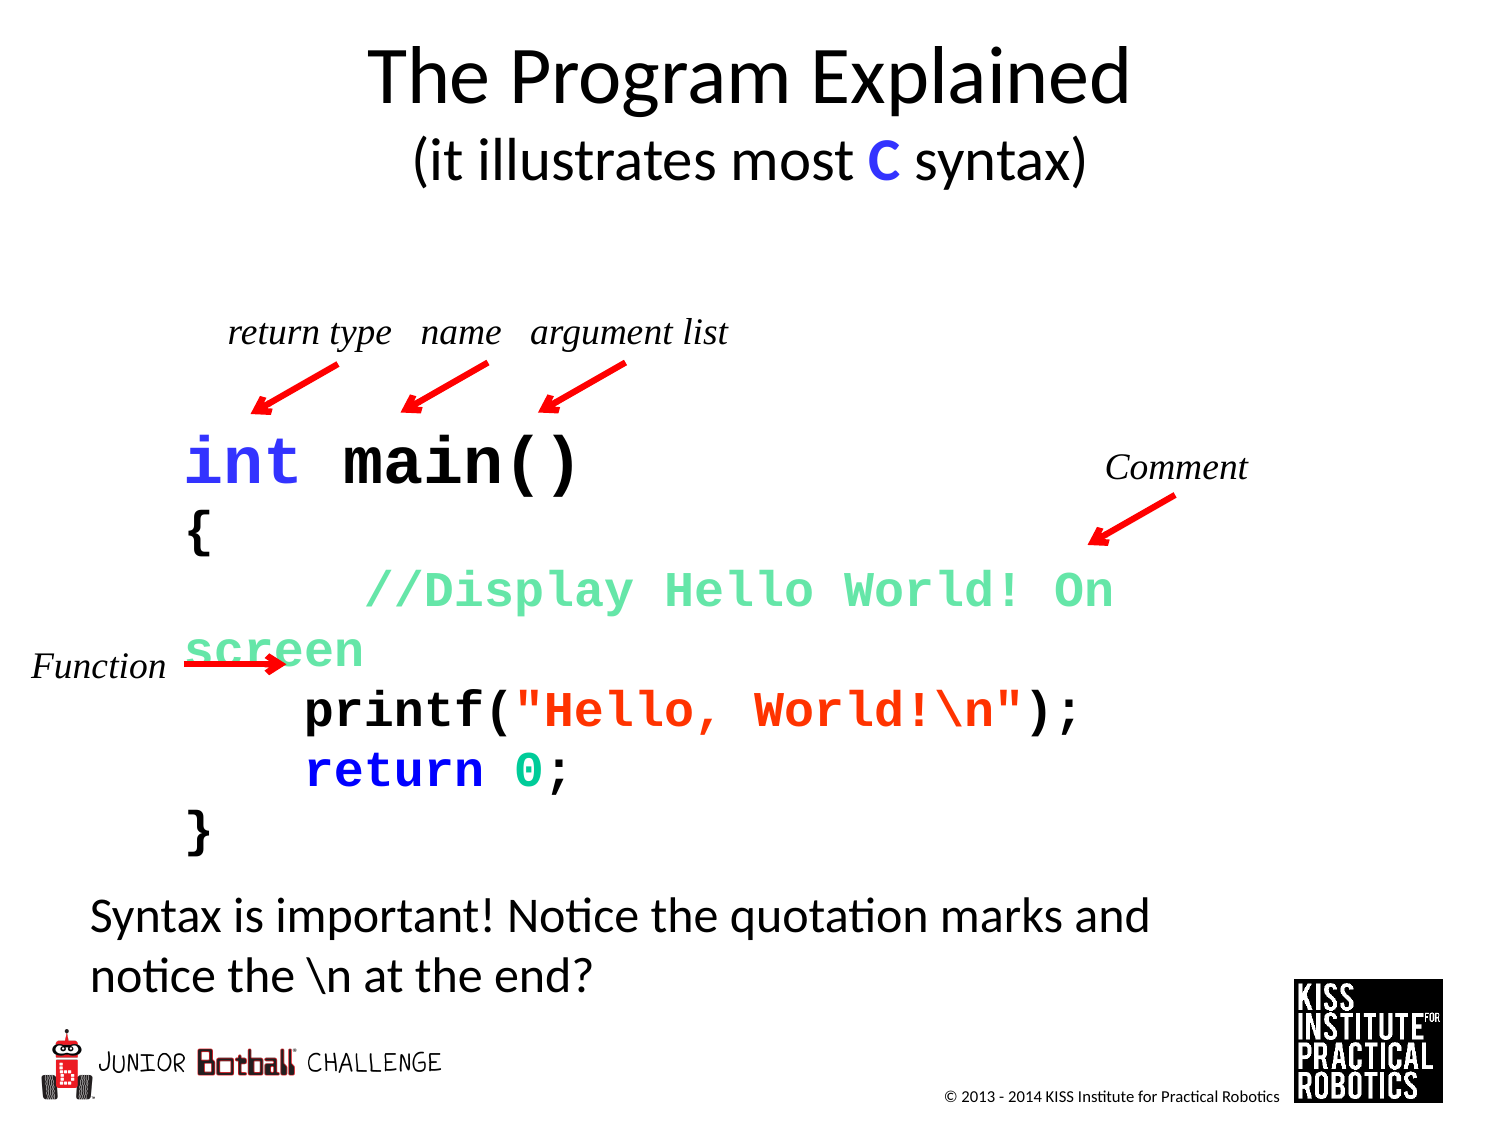

# The Program Explained (it illustrates most C syntax)
return type   name   argument list
int main()
{
	 //Display Hello World! On screen
    printf("Hello, World!\n");
    return 0;
}
Comment
Syntax is important! Notice the quotation marks and notice the \n at the end?
Function